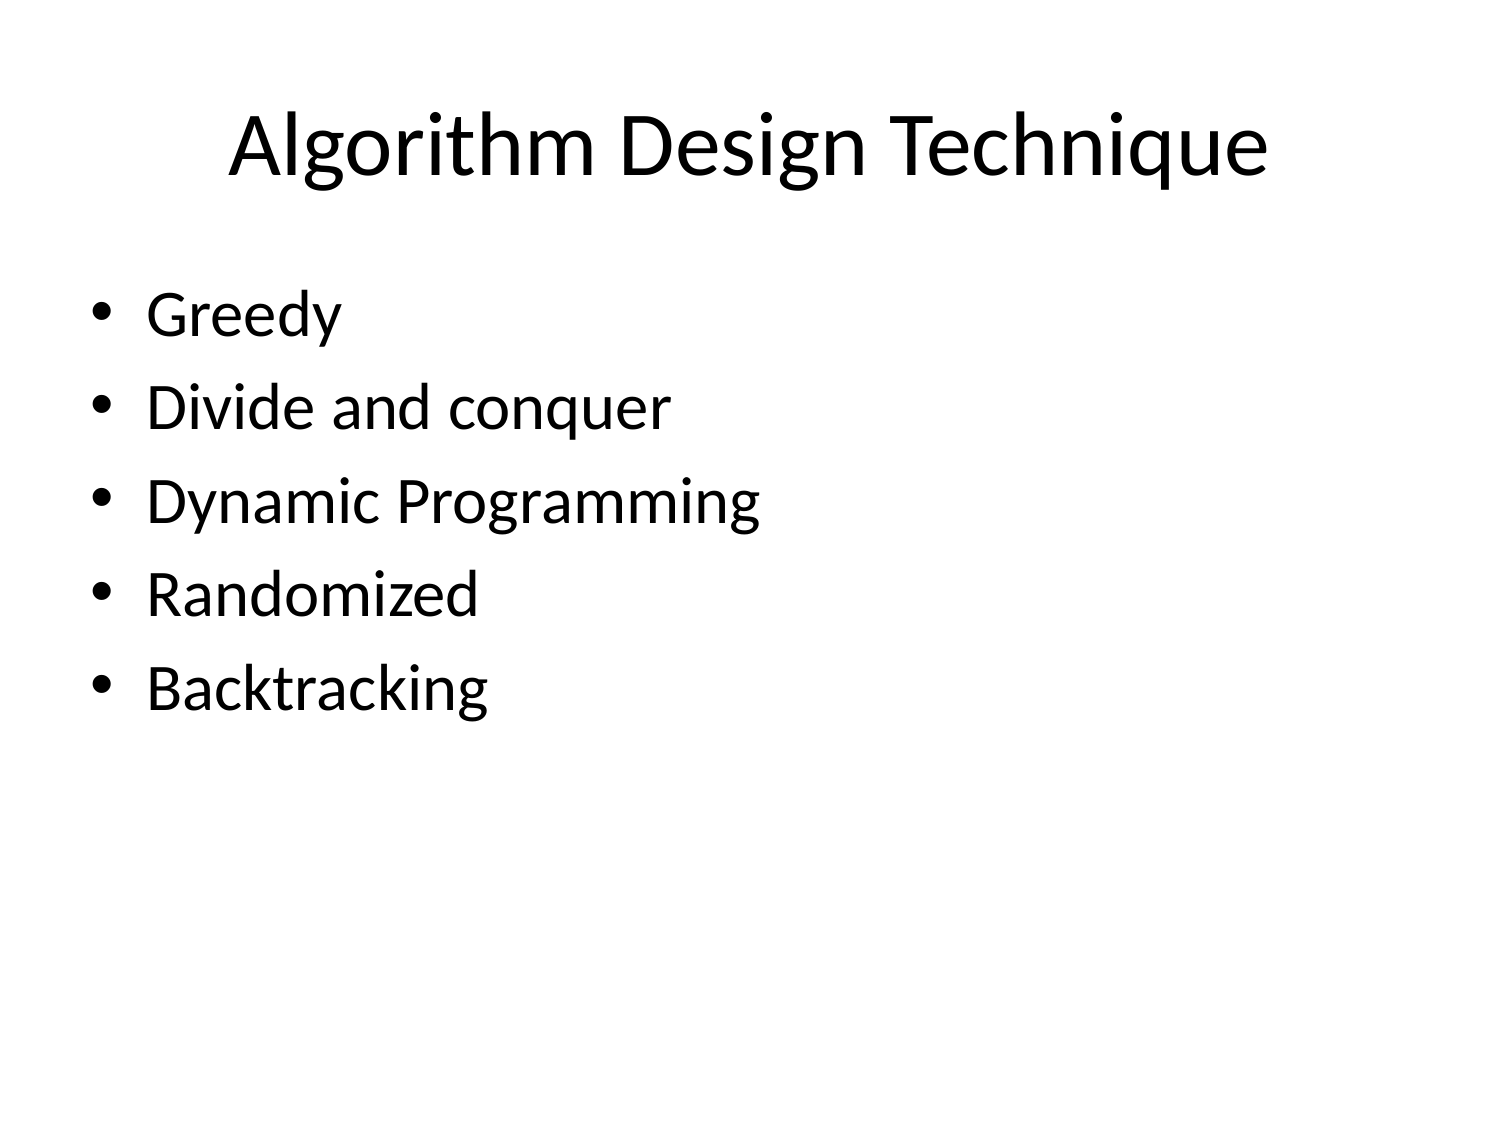

# Algorithm Design Technique
Greedy
Divide and conquer
Dynamic Programming
Randomized
Backtracking